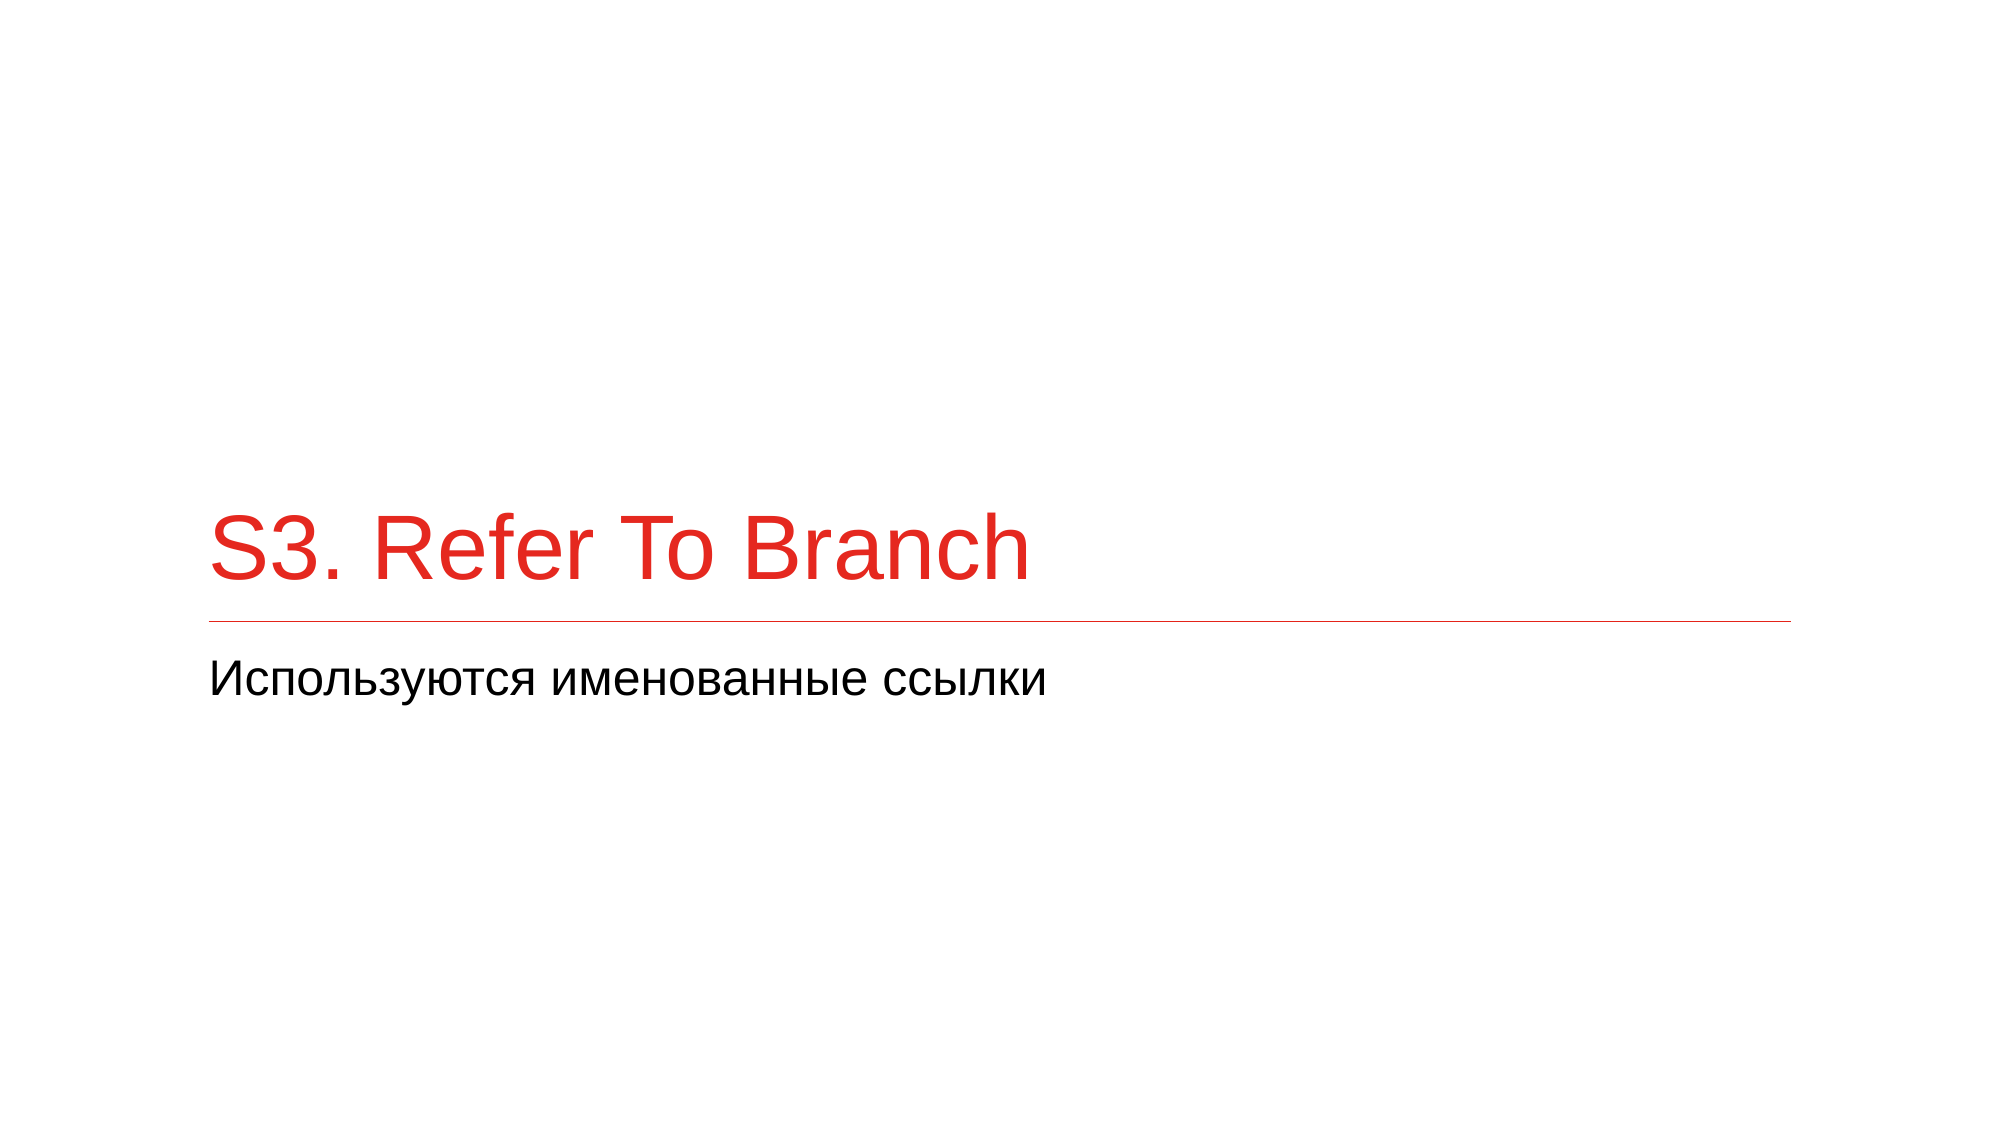

# S3. Refer To Branch
Используются именованные ссылки